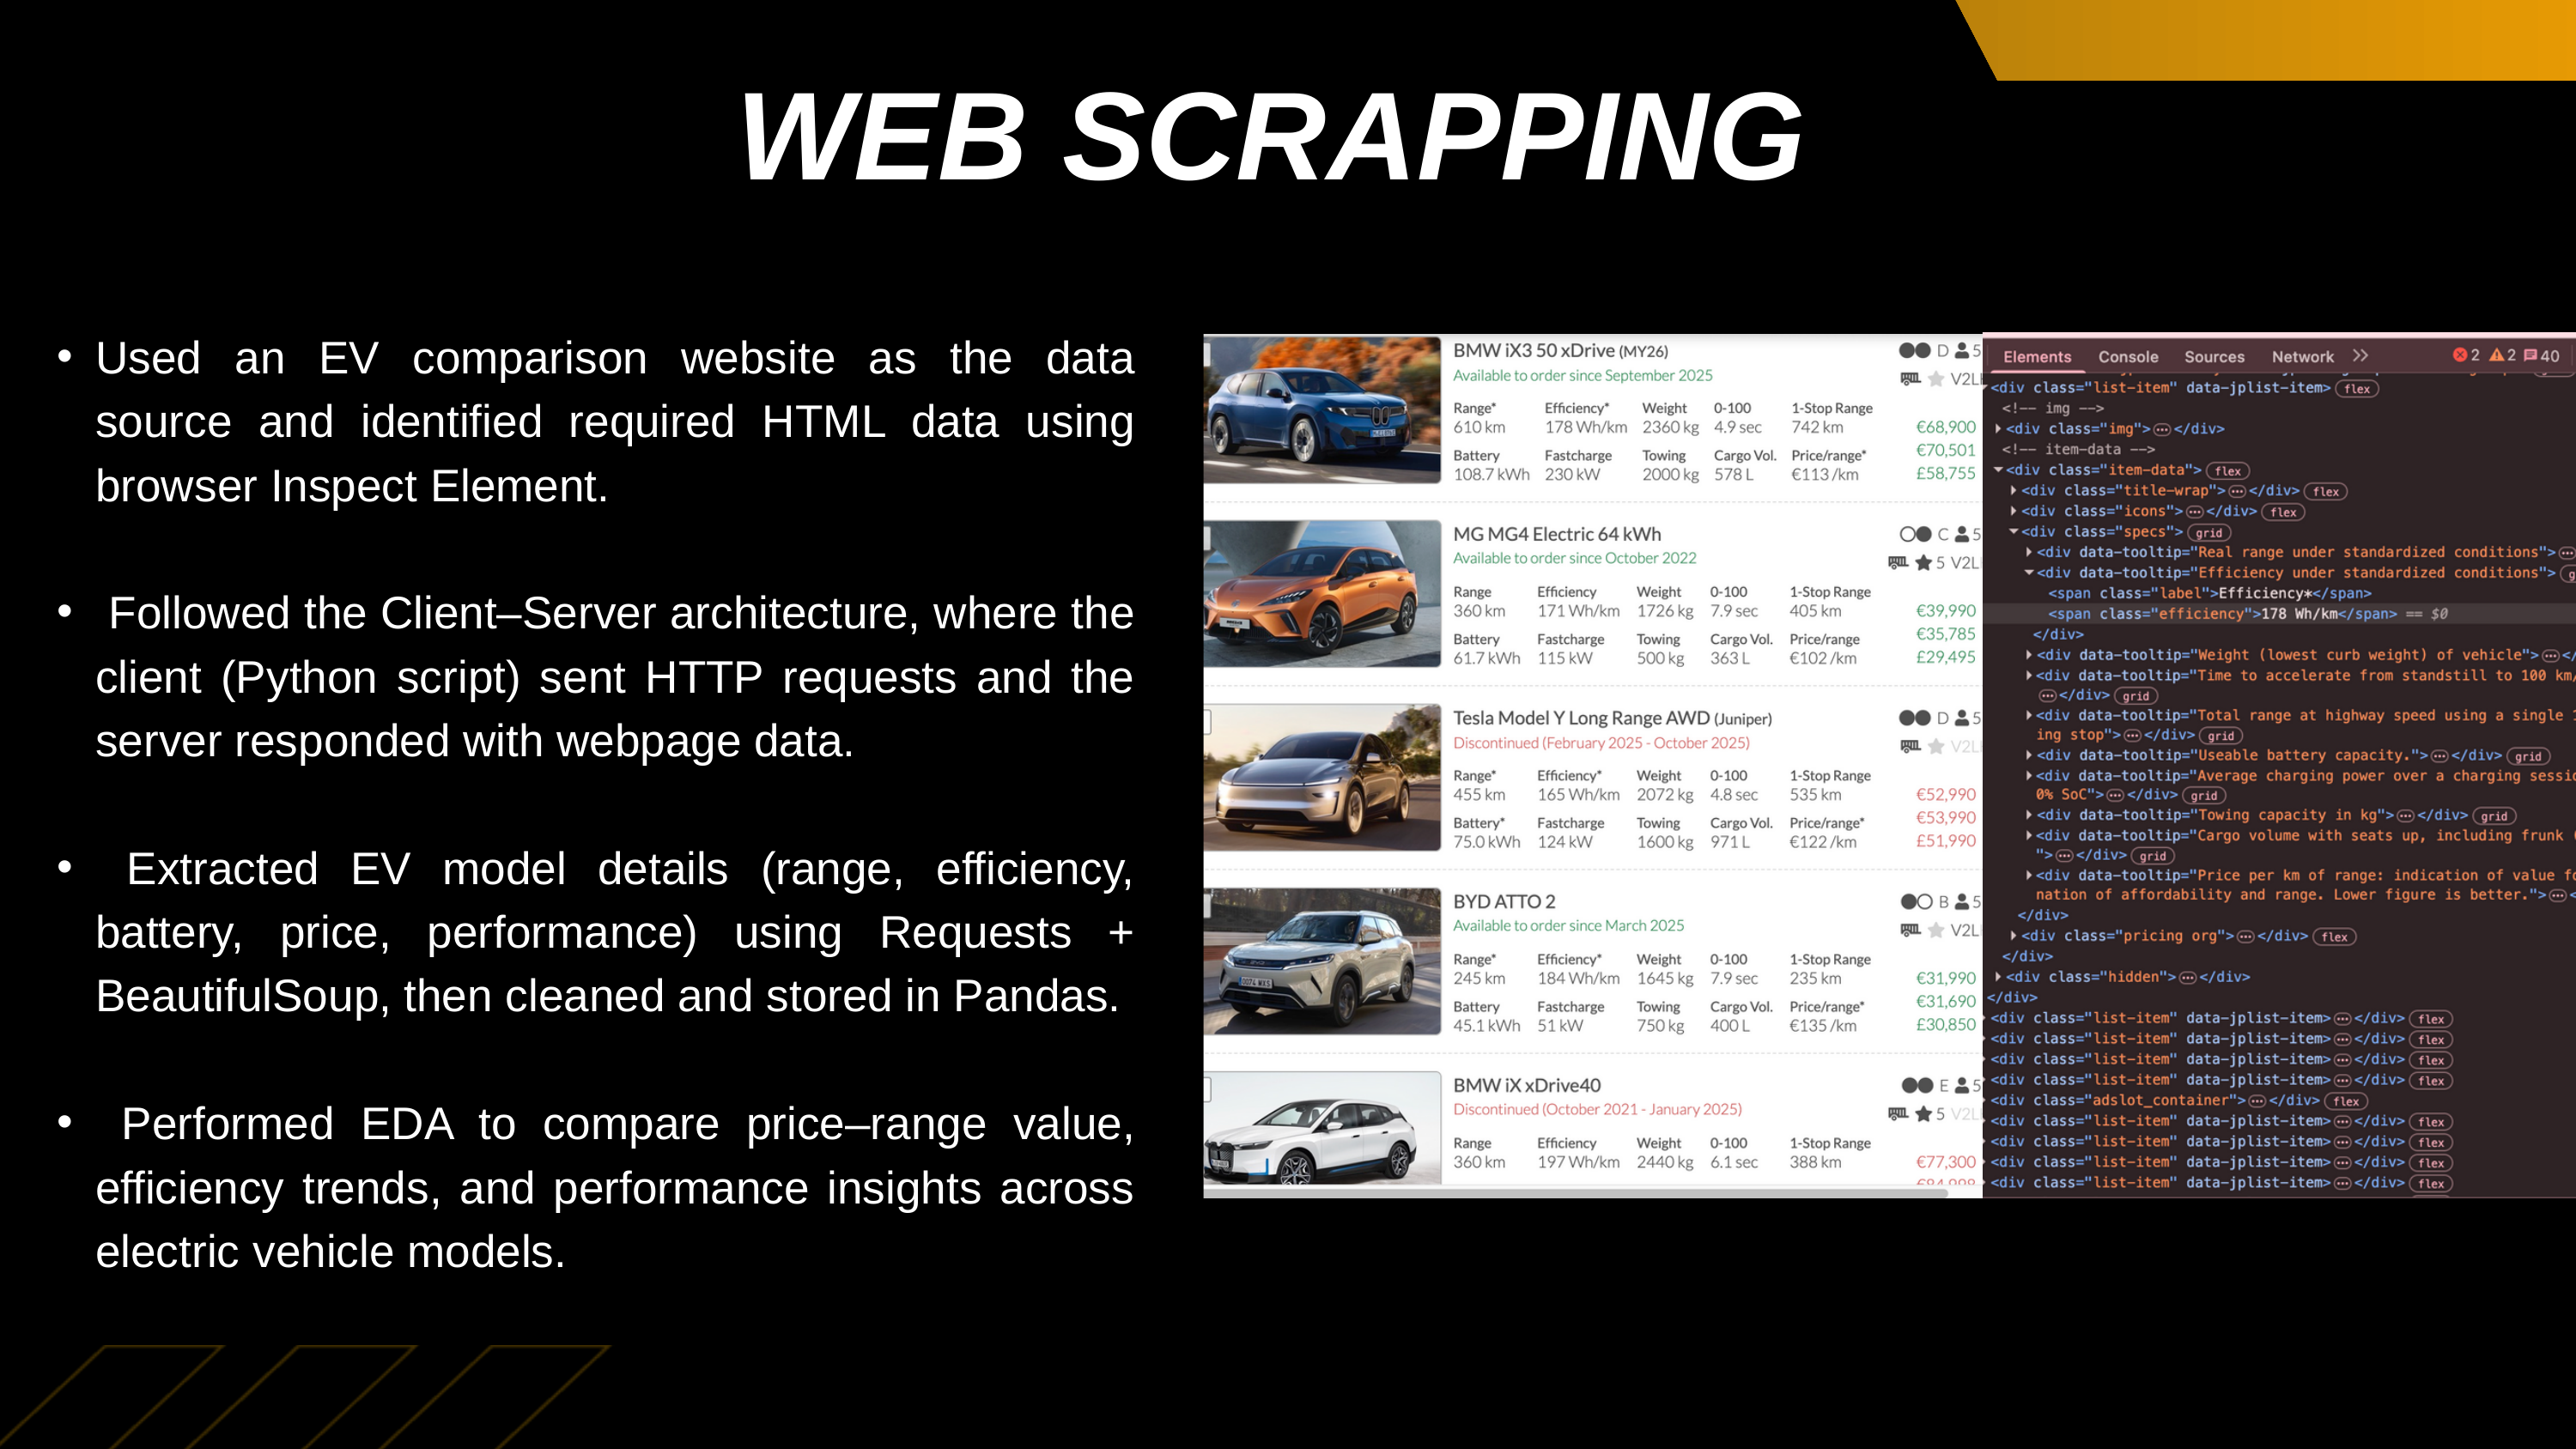

WEB SCRAPPING
Used an EV comparison website as the data source and identified required HTML data using browser Inspect Element.

 Followed the Client–Server architecture, where the client (Python script) sent HTTP requests and the server responded with webpage data.

 Extracted EV model details (range, efficiency, battery, price, performance) using Requests + BeautifulSoup, then cleaned and stored in Pandas.

 Performed EDA to compare price–range value, efficiency trends, and performance insights across electric vehicle models.